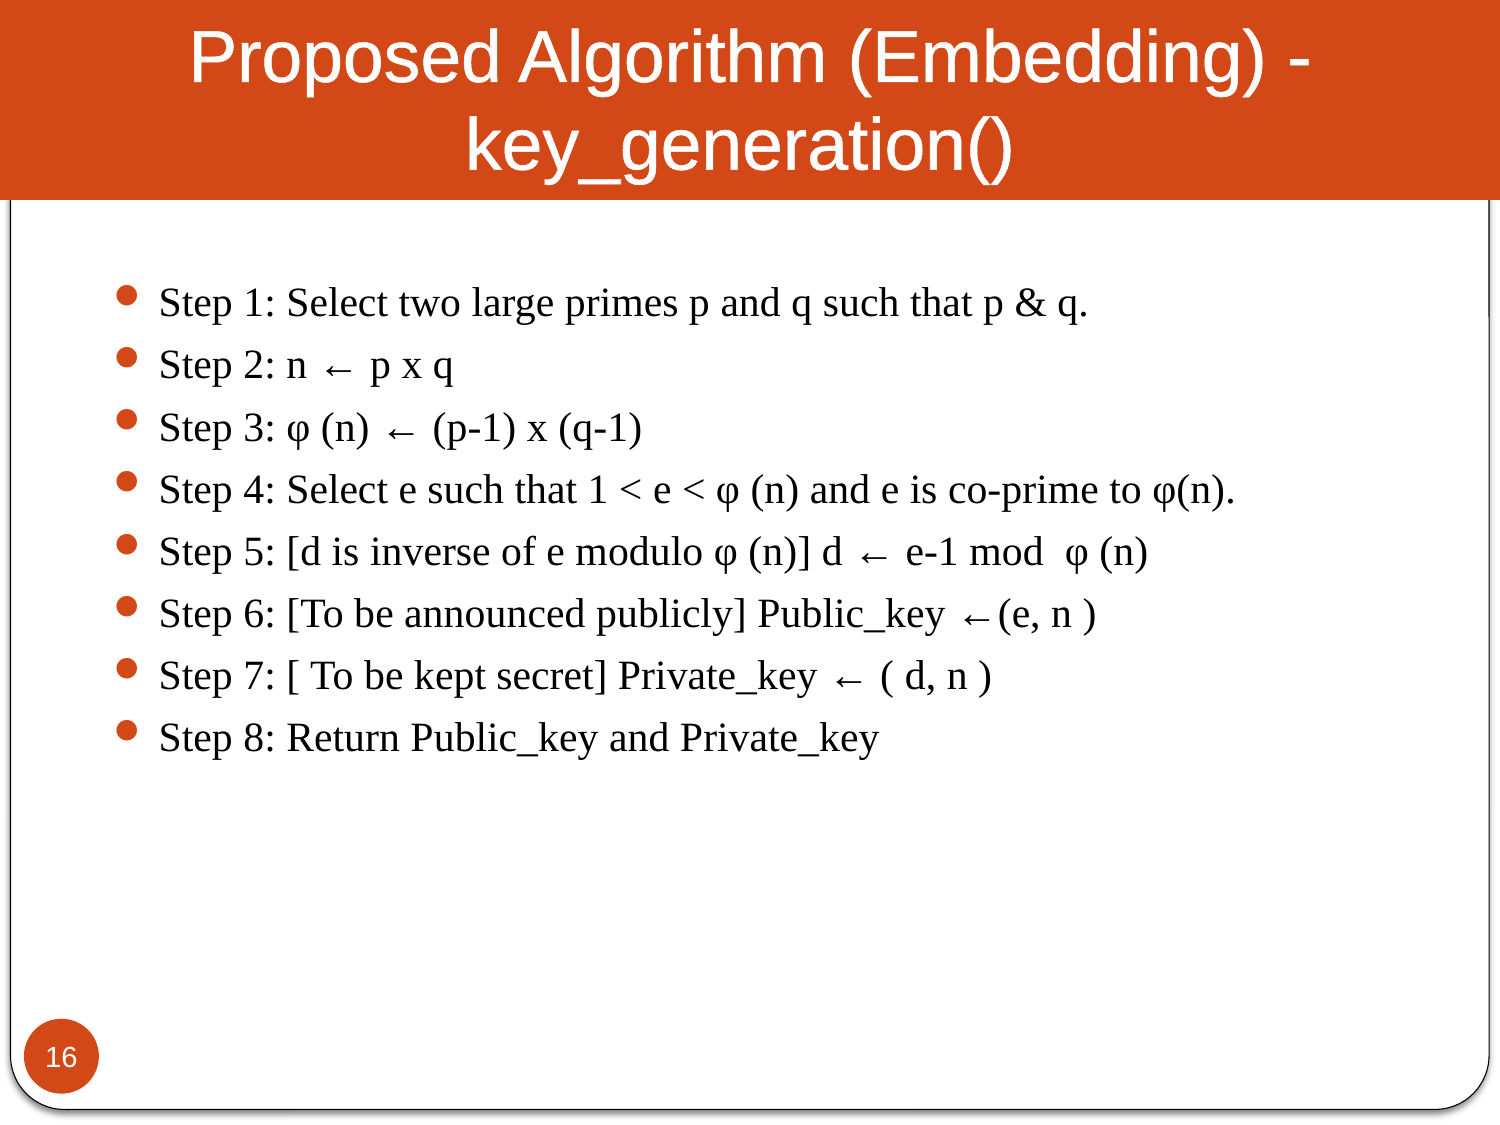

# Proposed Algorithm (Embedding) - key_generation()
Step 1: Select two large primes p and q such that p & q.
Step 2: n ← p x q
Step 3: φ (n) ← (p-1) x (q-1)
Step 4: Select e such that 1 < e < φ (n) and e is co-prime to φ(n).
Step 5: [d is inverse of e modulo φ (n)] d ← e-1 mod  φ (n)
Step 6: [To be announced publicly] Public_key ←(e, n )
Step 7: [ To be kept secret] Private_key ← ( d, n )
Step 8: Return Public_key and Private_key

16